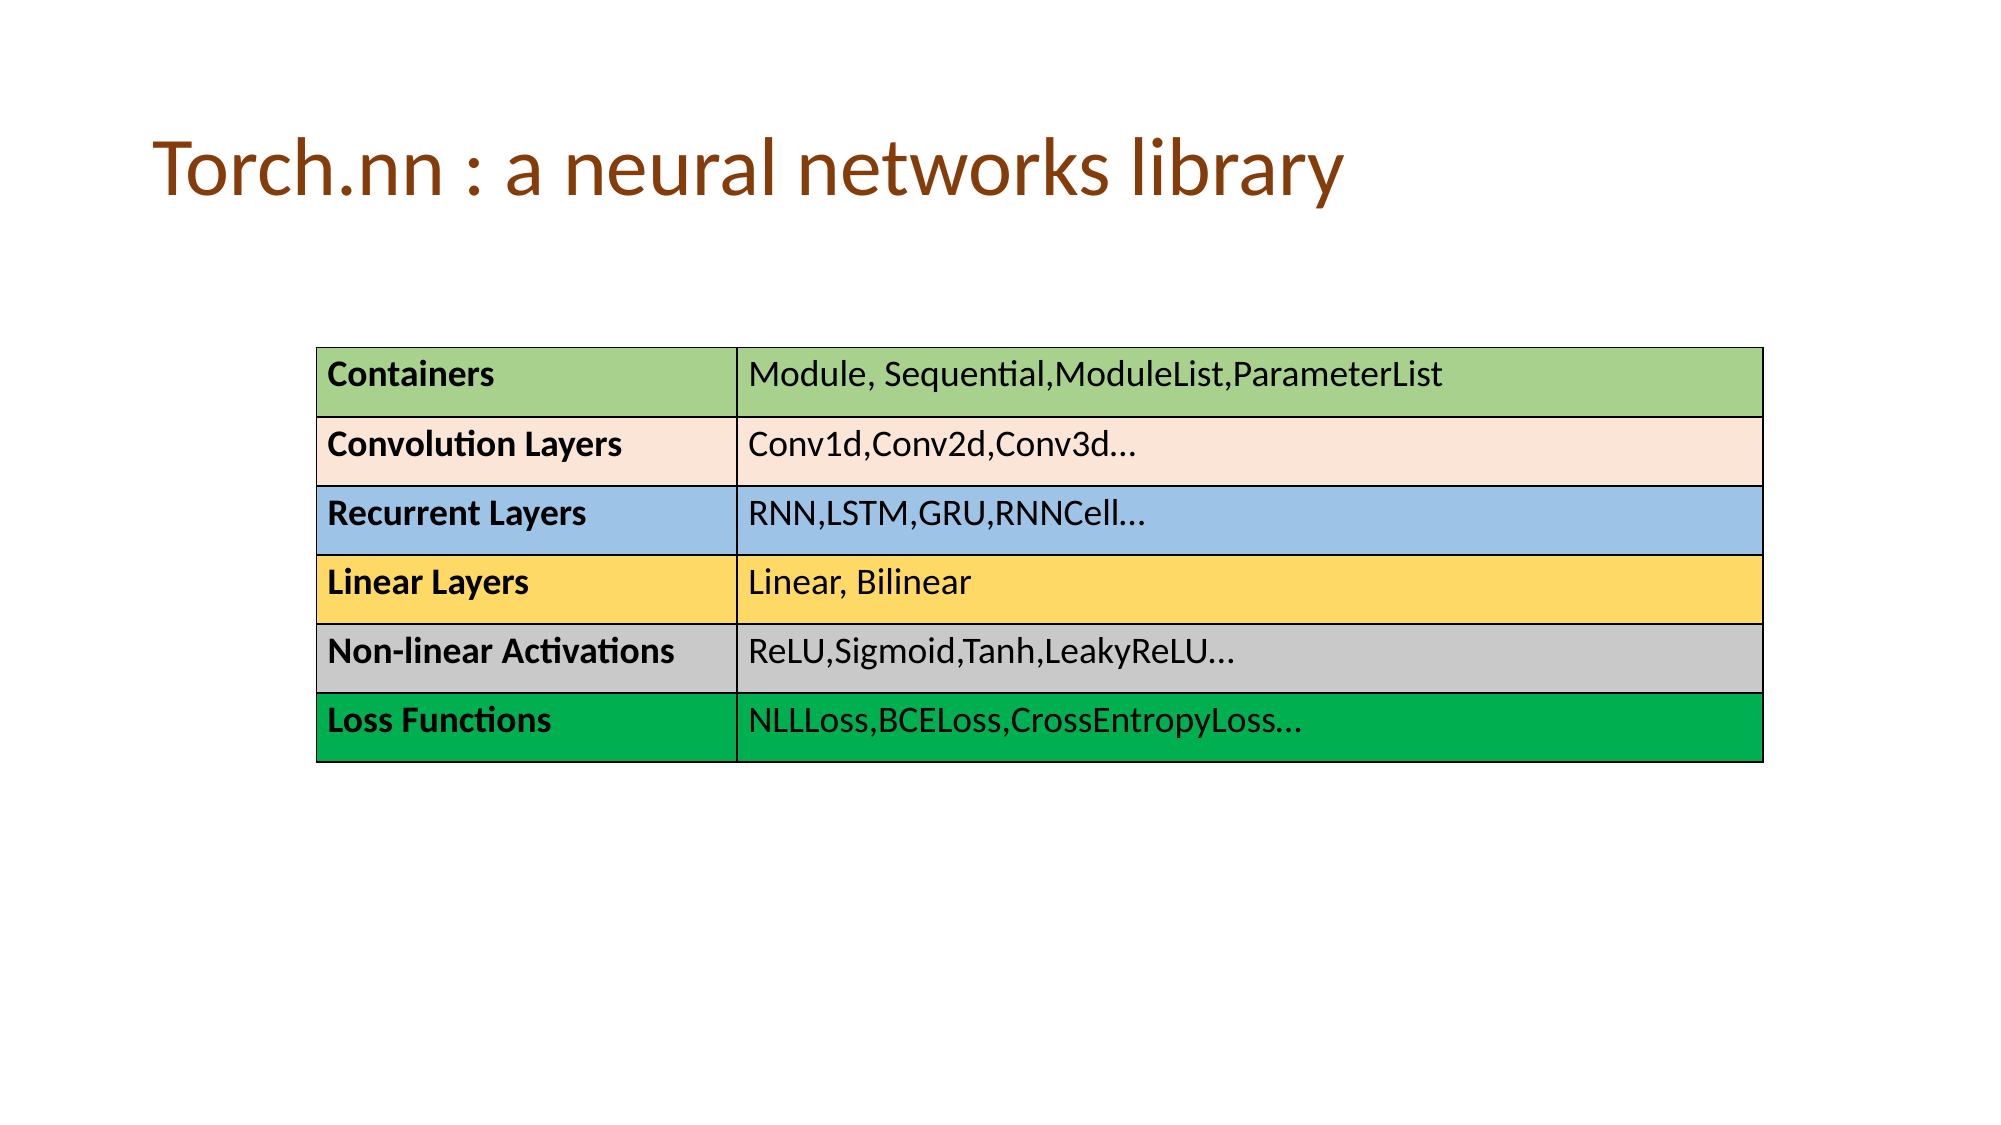

# Torch.nn : a neural networks library
| Containers | Module, Sequential,ModuleList,ParameterList |
| --- | --- |
| Convolution Layers | Conv1d,Conv2d,Conv3d… |
| Recurrent Layers | RNN,LSTM,GRU,RNNCell… |
| Linear Layers | Linear, Bilinear |
| Non-linear Activations | ReLU,Sigmoid,Tanh,LeakyReLU… |
| Loss Functions | NLLLoss,BCELoss,CrossEntropyLoss… |